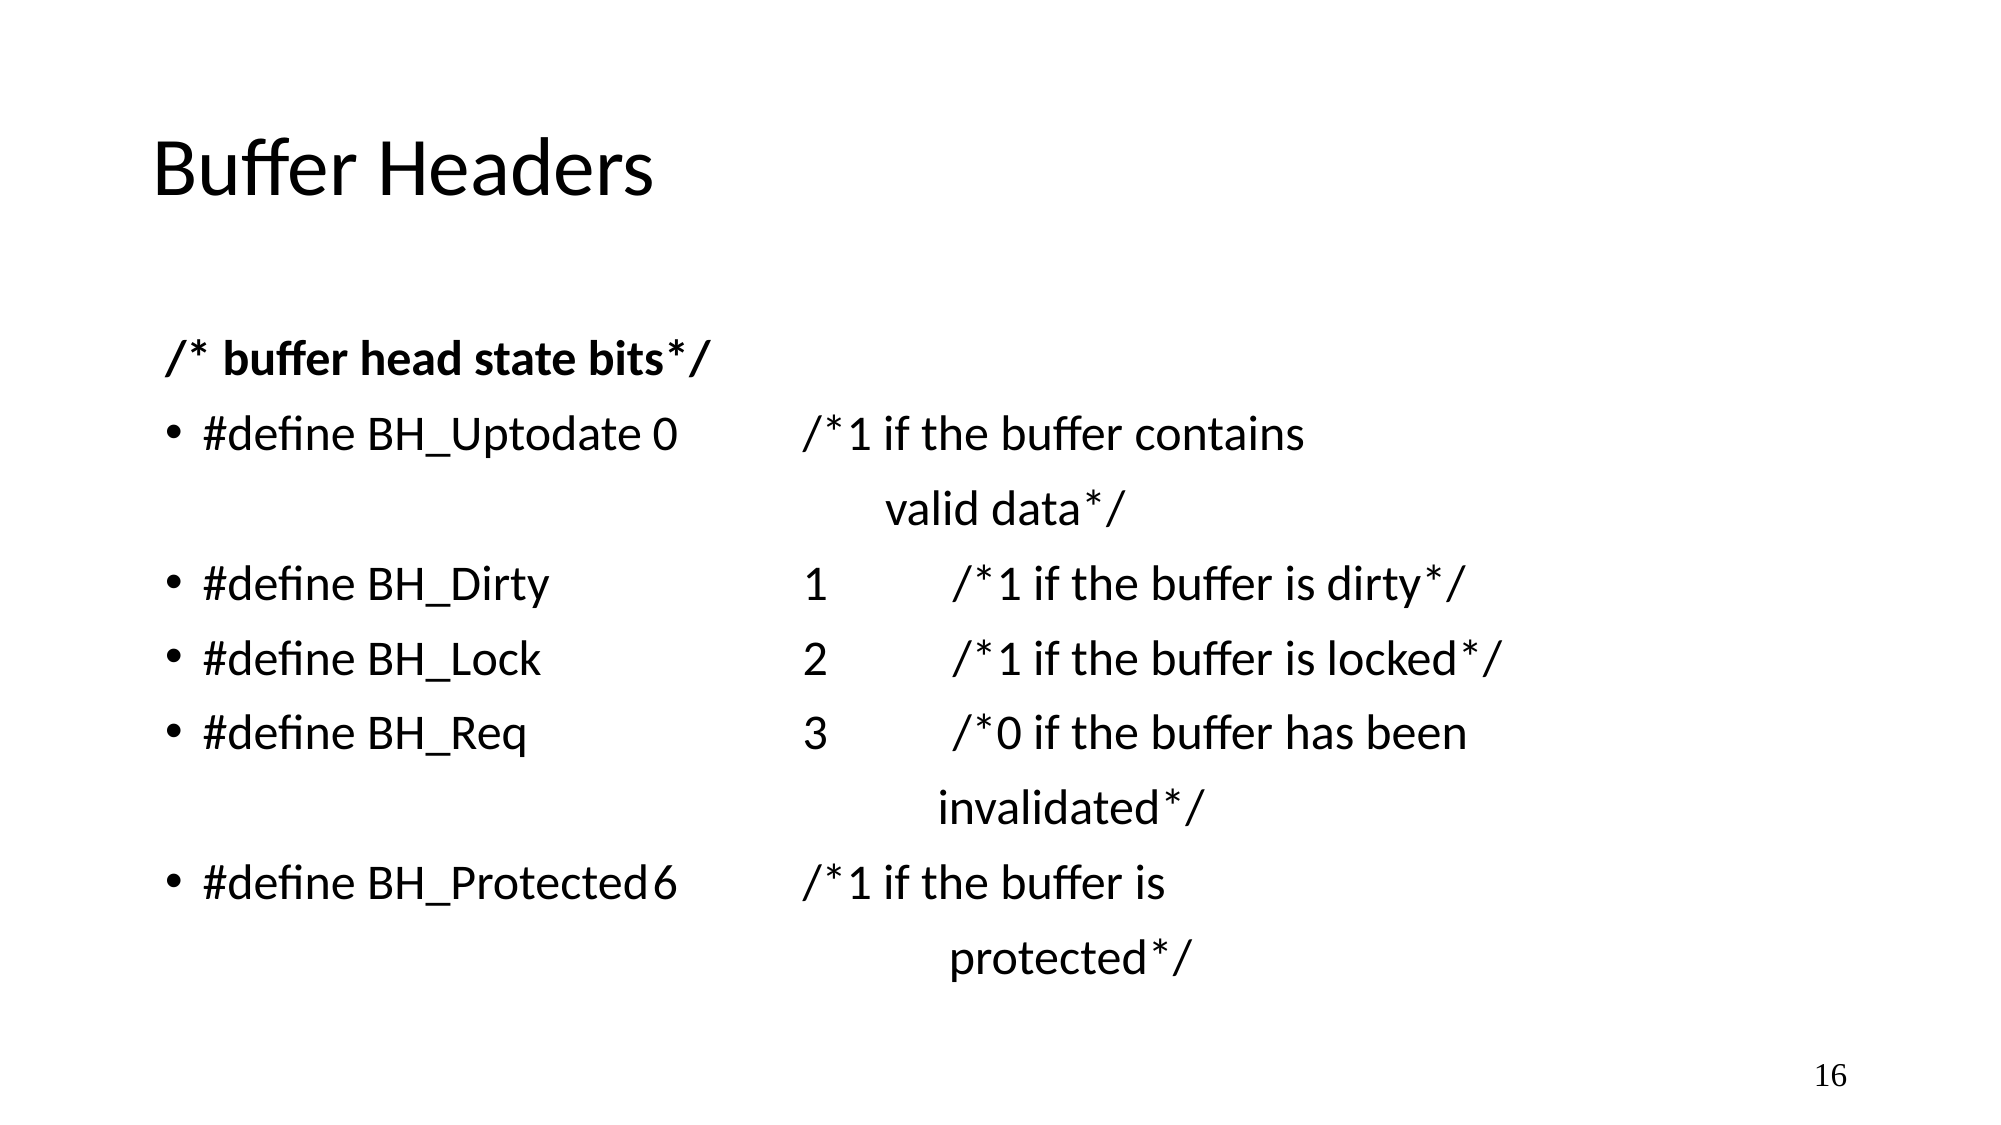

# Buffer Headers
/* buffer head state bits*/
#define BH_Uptodate	0	/*1 if the buffer contains
                                                                valid data*/
#define BH_Dirty		1	/*1 if the buffer is dirty*/
#define BH_Lock		2	/*1 if the buffer is locked*/
#define BH_Req		3	/*0 if the buffer has been
					  invalidated*/
#define BH_Protected	6	/*1 if the buffer is
					   protected*/

16